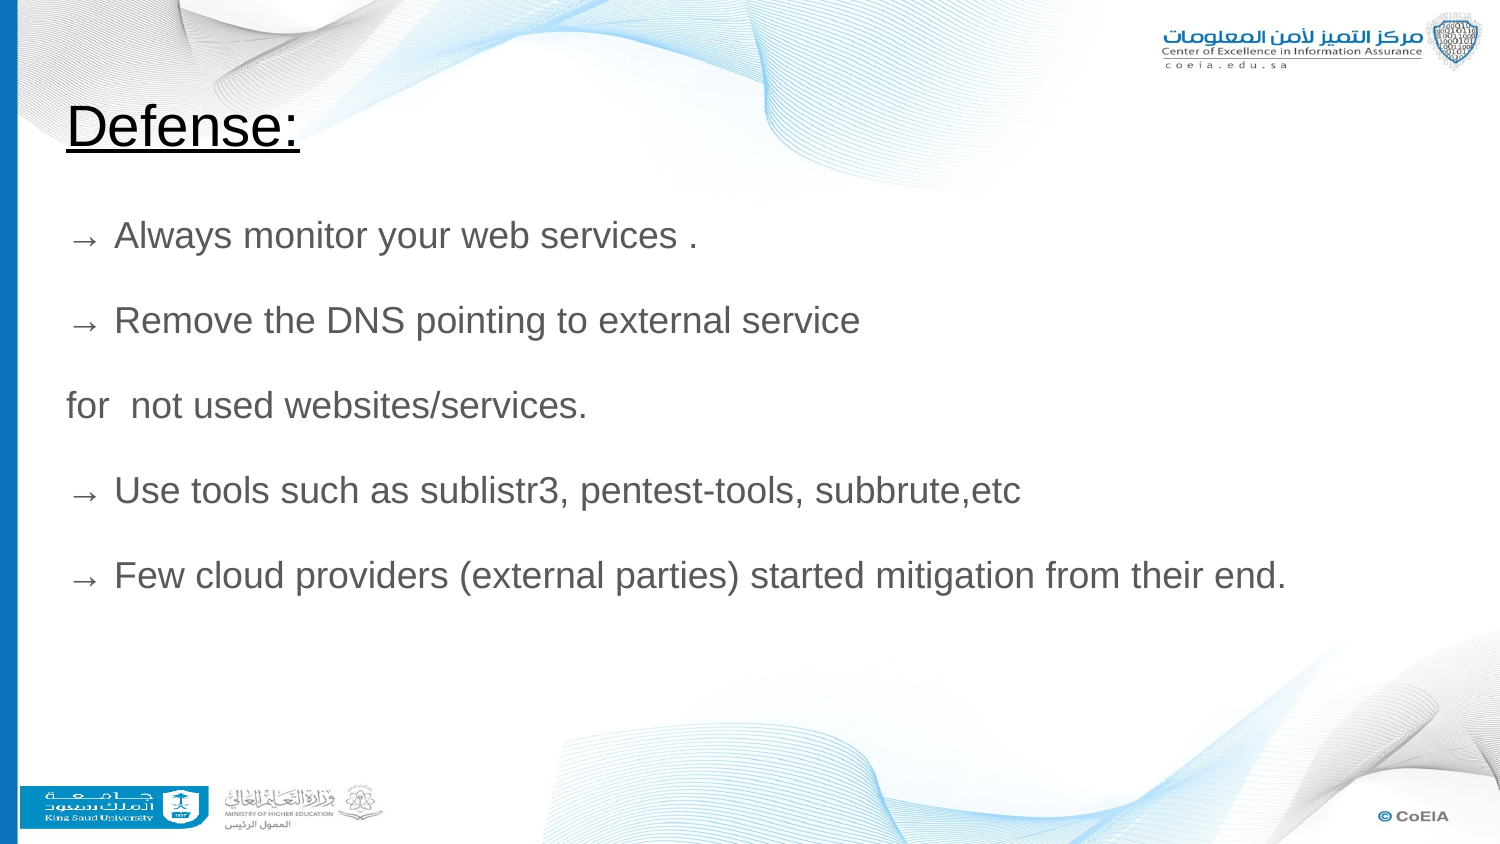

# Defense:
→ Always monitor your web services .
→ Remove the DNS pointing to external service
for  not used websites/services.
→ Use tools such as sublistr3, pentest-tools, subbrute,etc
→ Few cloud providers (external parties) started mitigation from their end.